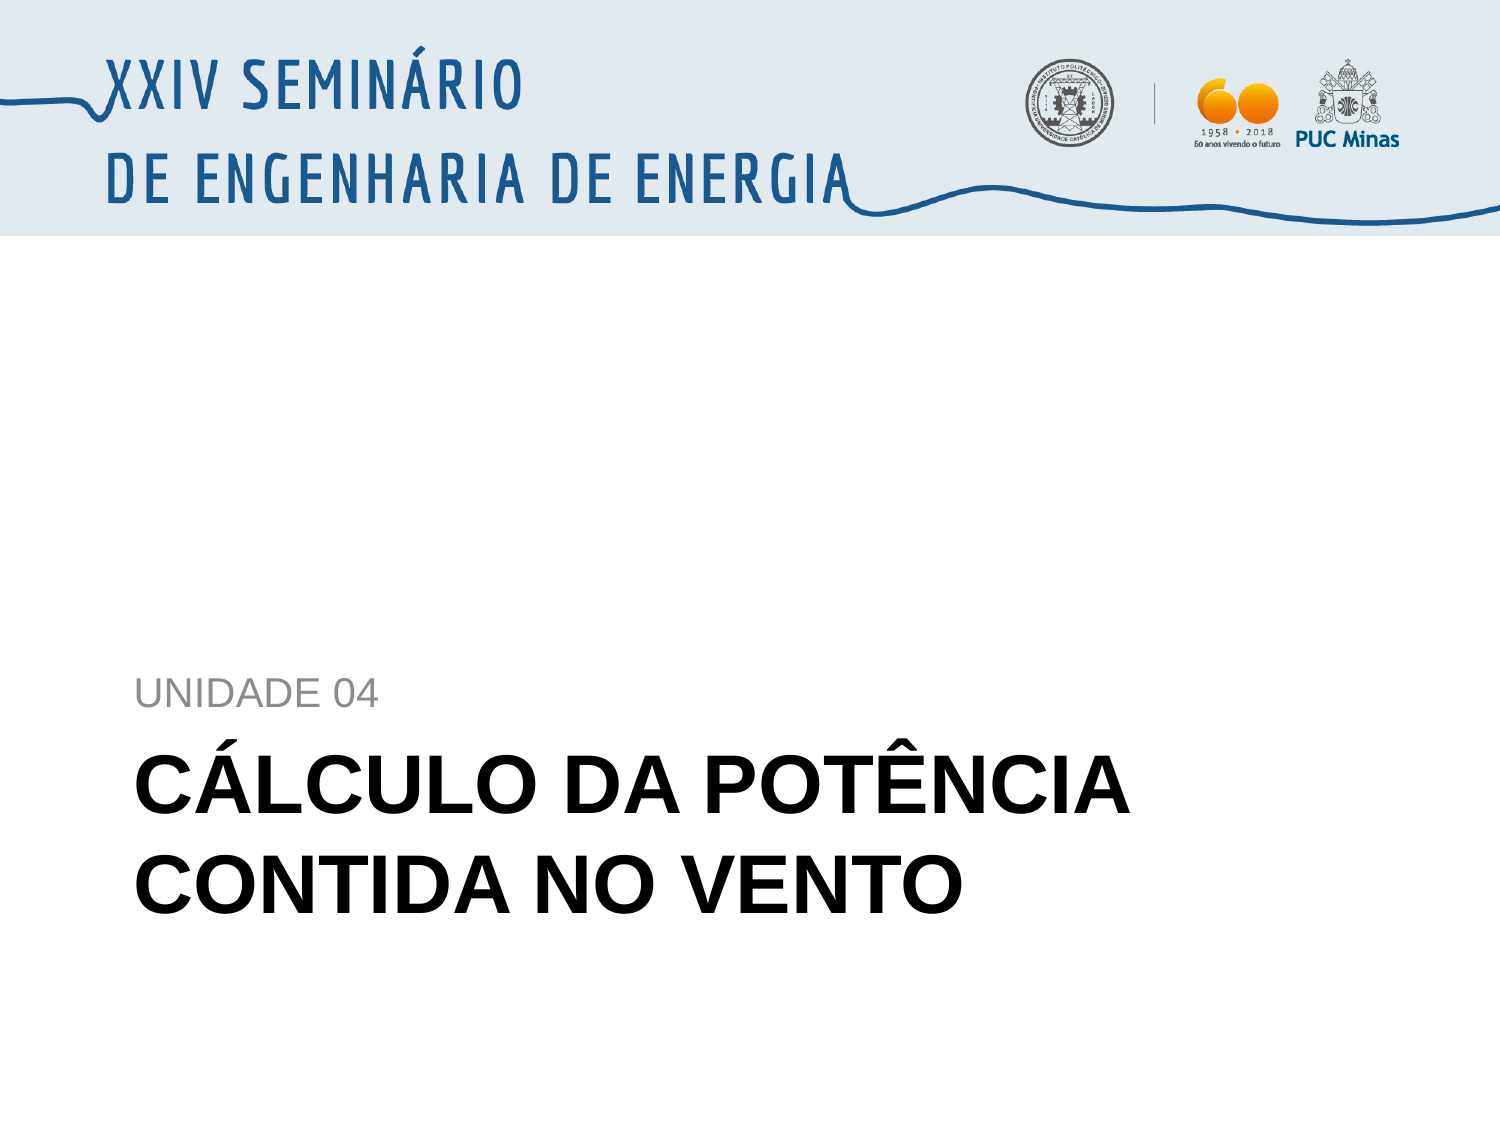

UNIDADE 04
# CÁLCULO DA POTÊNCIA CONTIDA NO VENTO